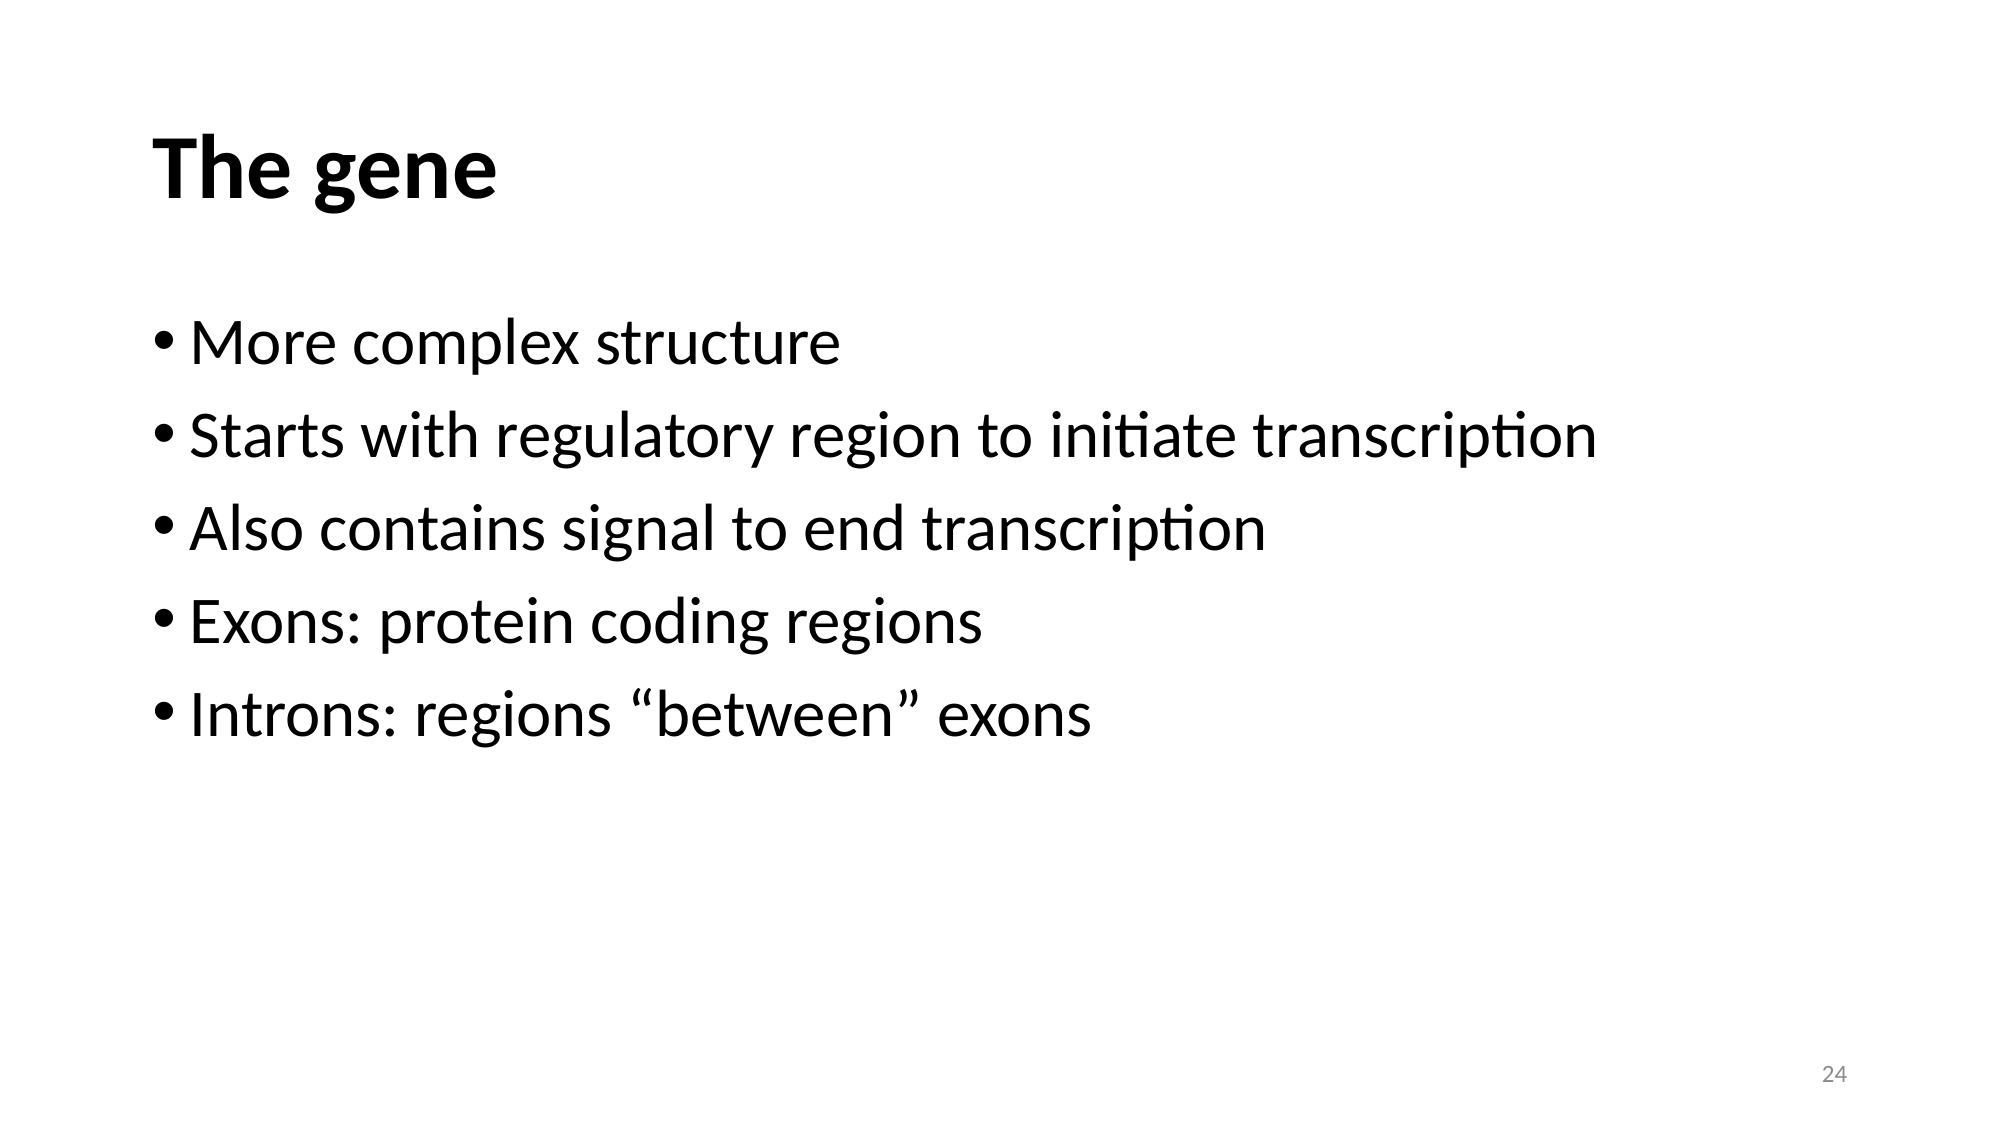

# The gene
More complex structure
Starts with regulatory region to initiate transcription
Also contains signal to end transcription
Exons: protein coding regions
Introns: regions “between” exons
24